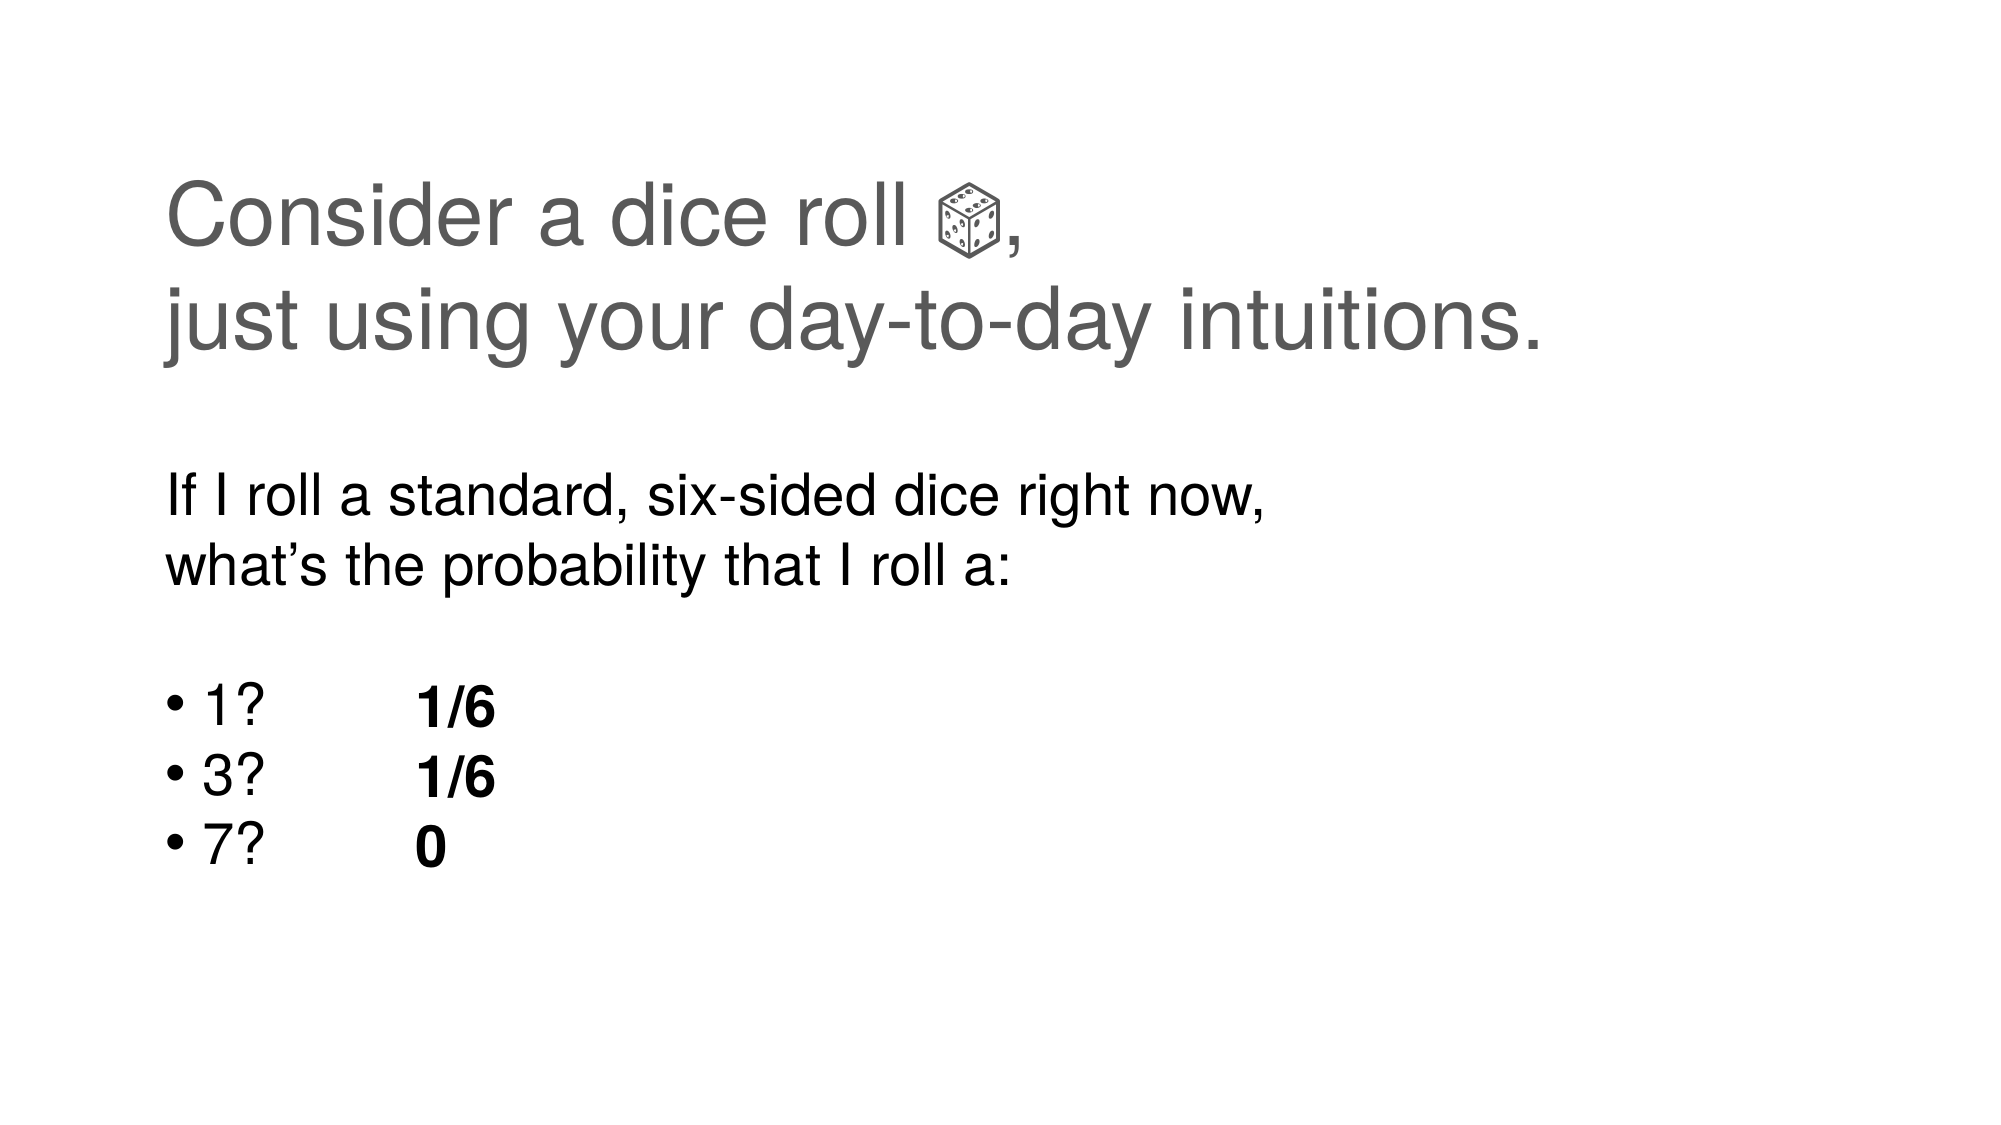

# Consider a dice roll 🎲, just using your day-to-day intuitions.
If I roll a standard, six-sided dice right now,
what’s the probability that I roll a:

1?
3?
7?
1/6
1/6
0